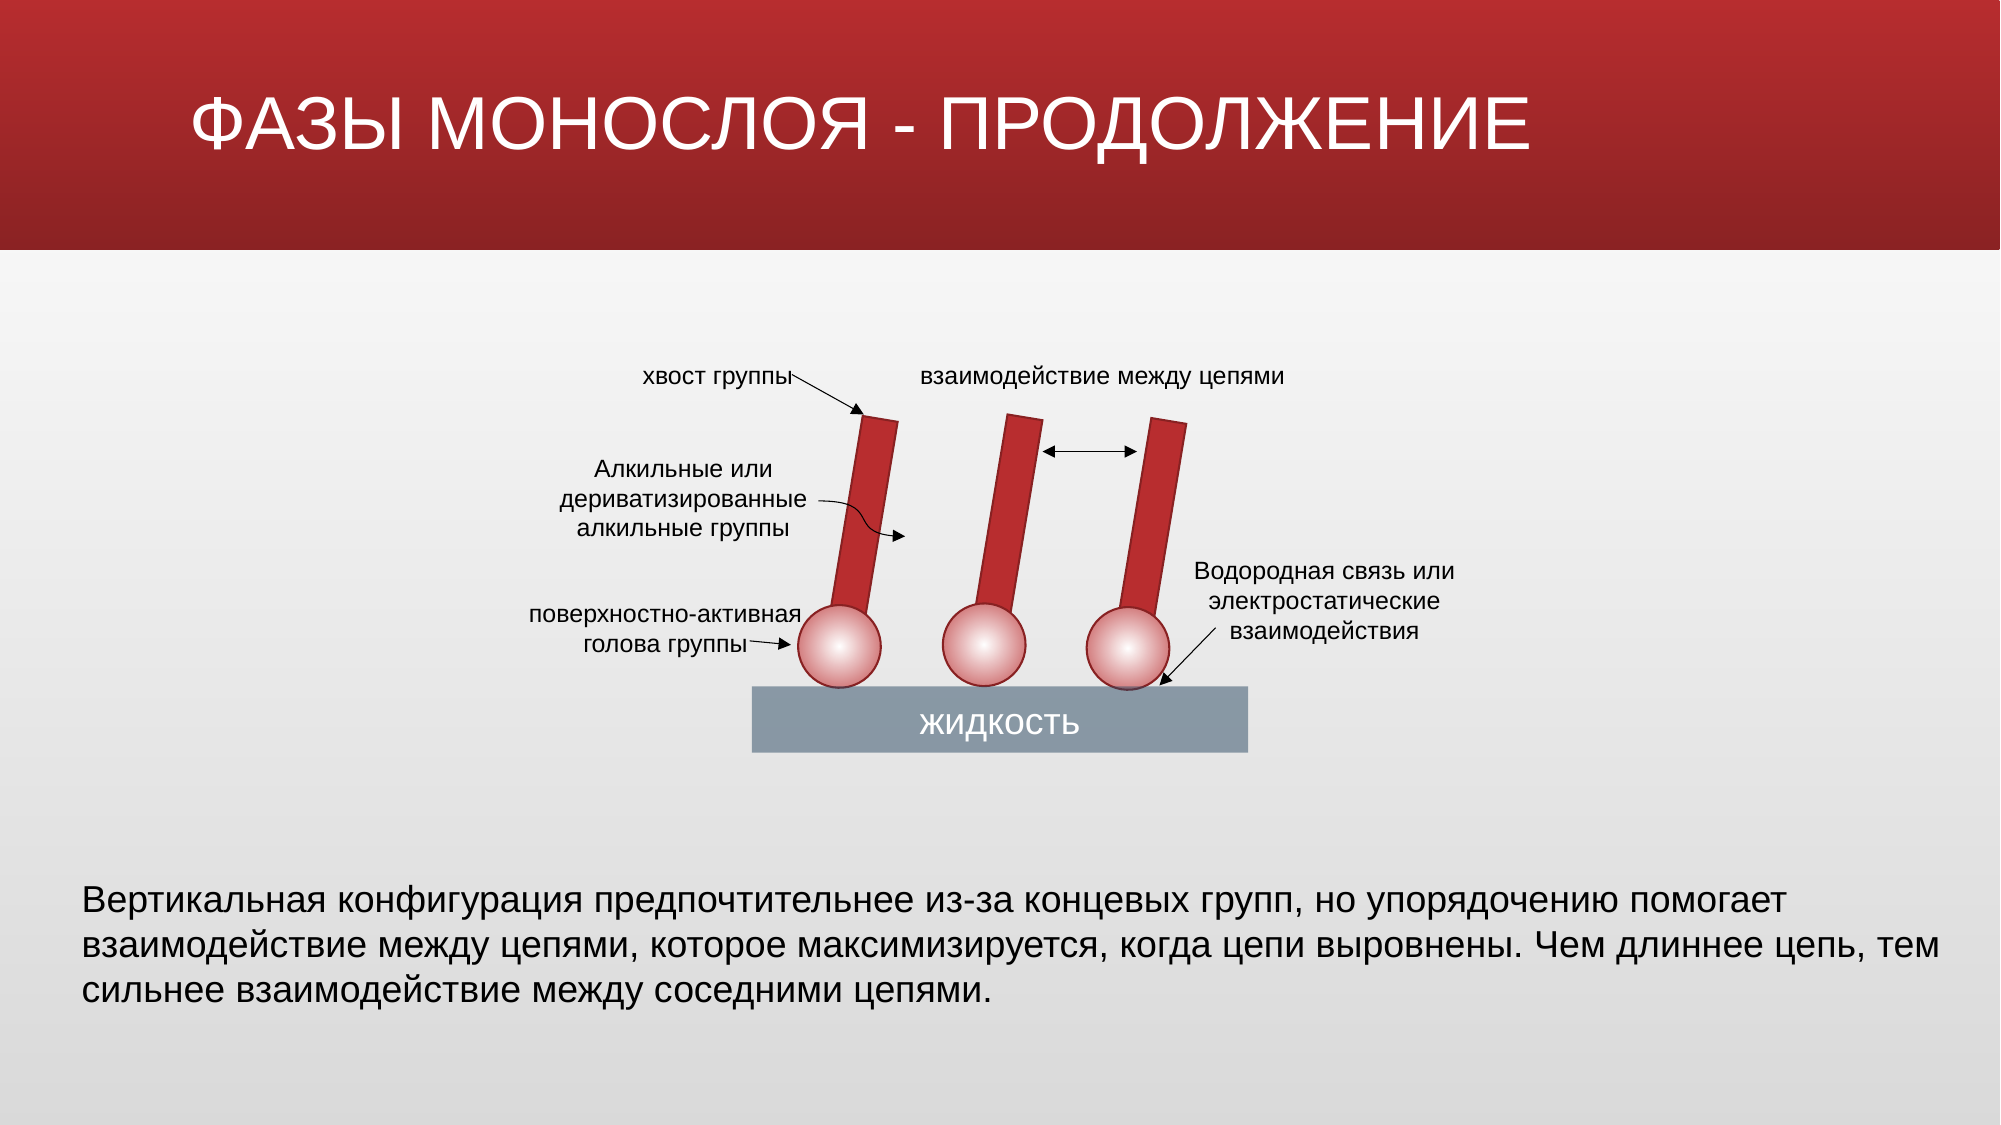

# ФАЗЫ МОНОСЛОЯ - ПРОДОЛЖЕНИЕ
хвост группы
взаимодействие между цепями

Алкильные или дериватизированные алкильные группы
Водородная связь или электростатические взаимодействия
поверхностно-активная голова группы

жидкость
Вертикальная конфигурация предпочтительнее из-за концевых групп, но упорядочению помогает взаимодействие между цепями, которое максимизируется, когда цепи выровнены. Чем длиннее цепь, тем сильнее взаимодействие между соседними цепями.